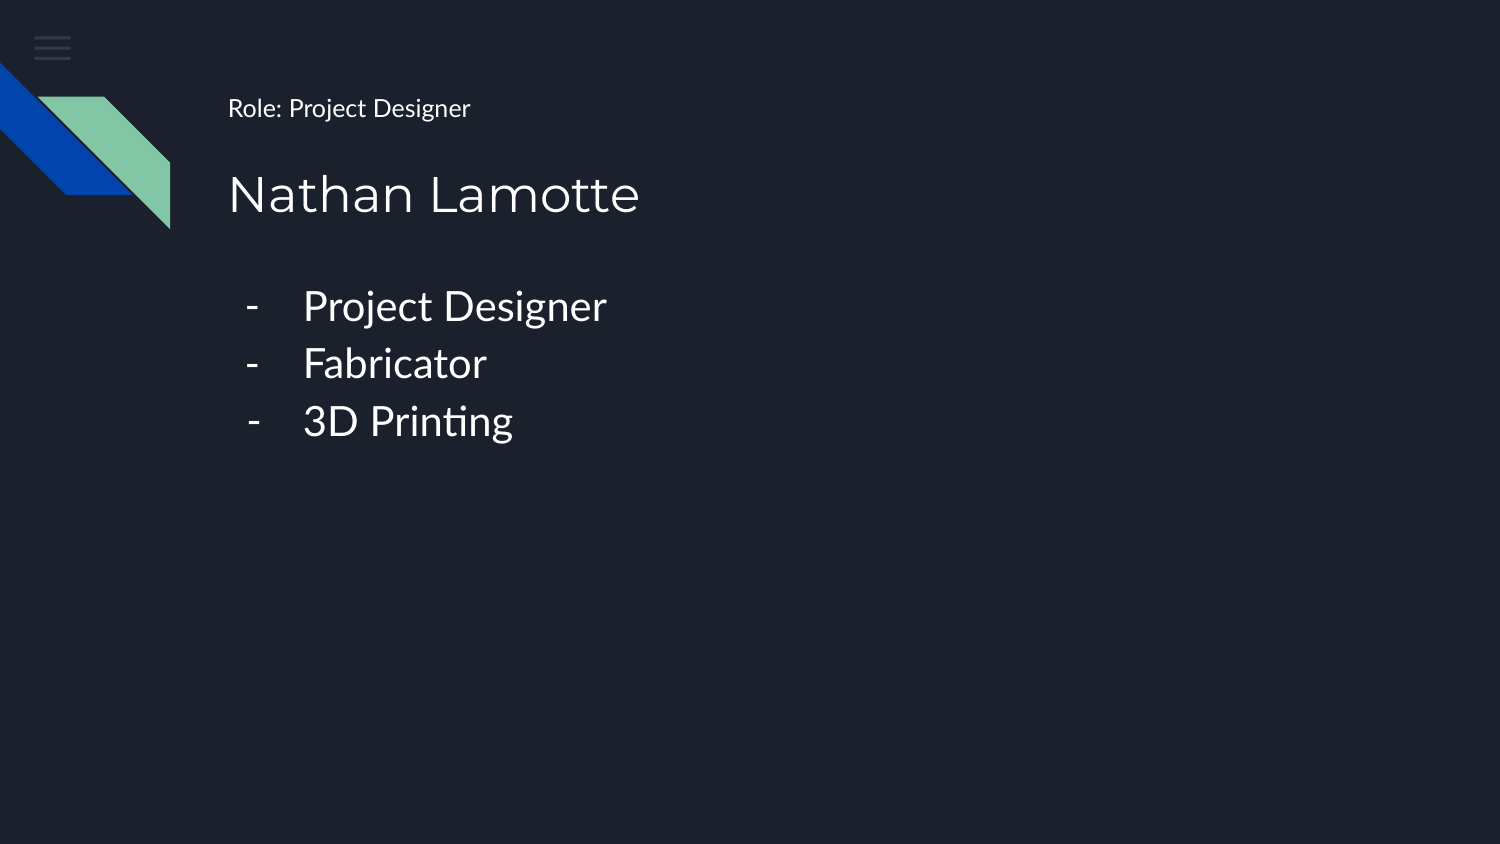

Role: Project Designer
# Nathan Lamotte
Project Designer
Fabricator
3D Printing